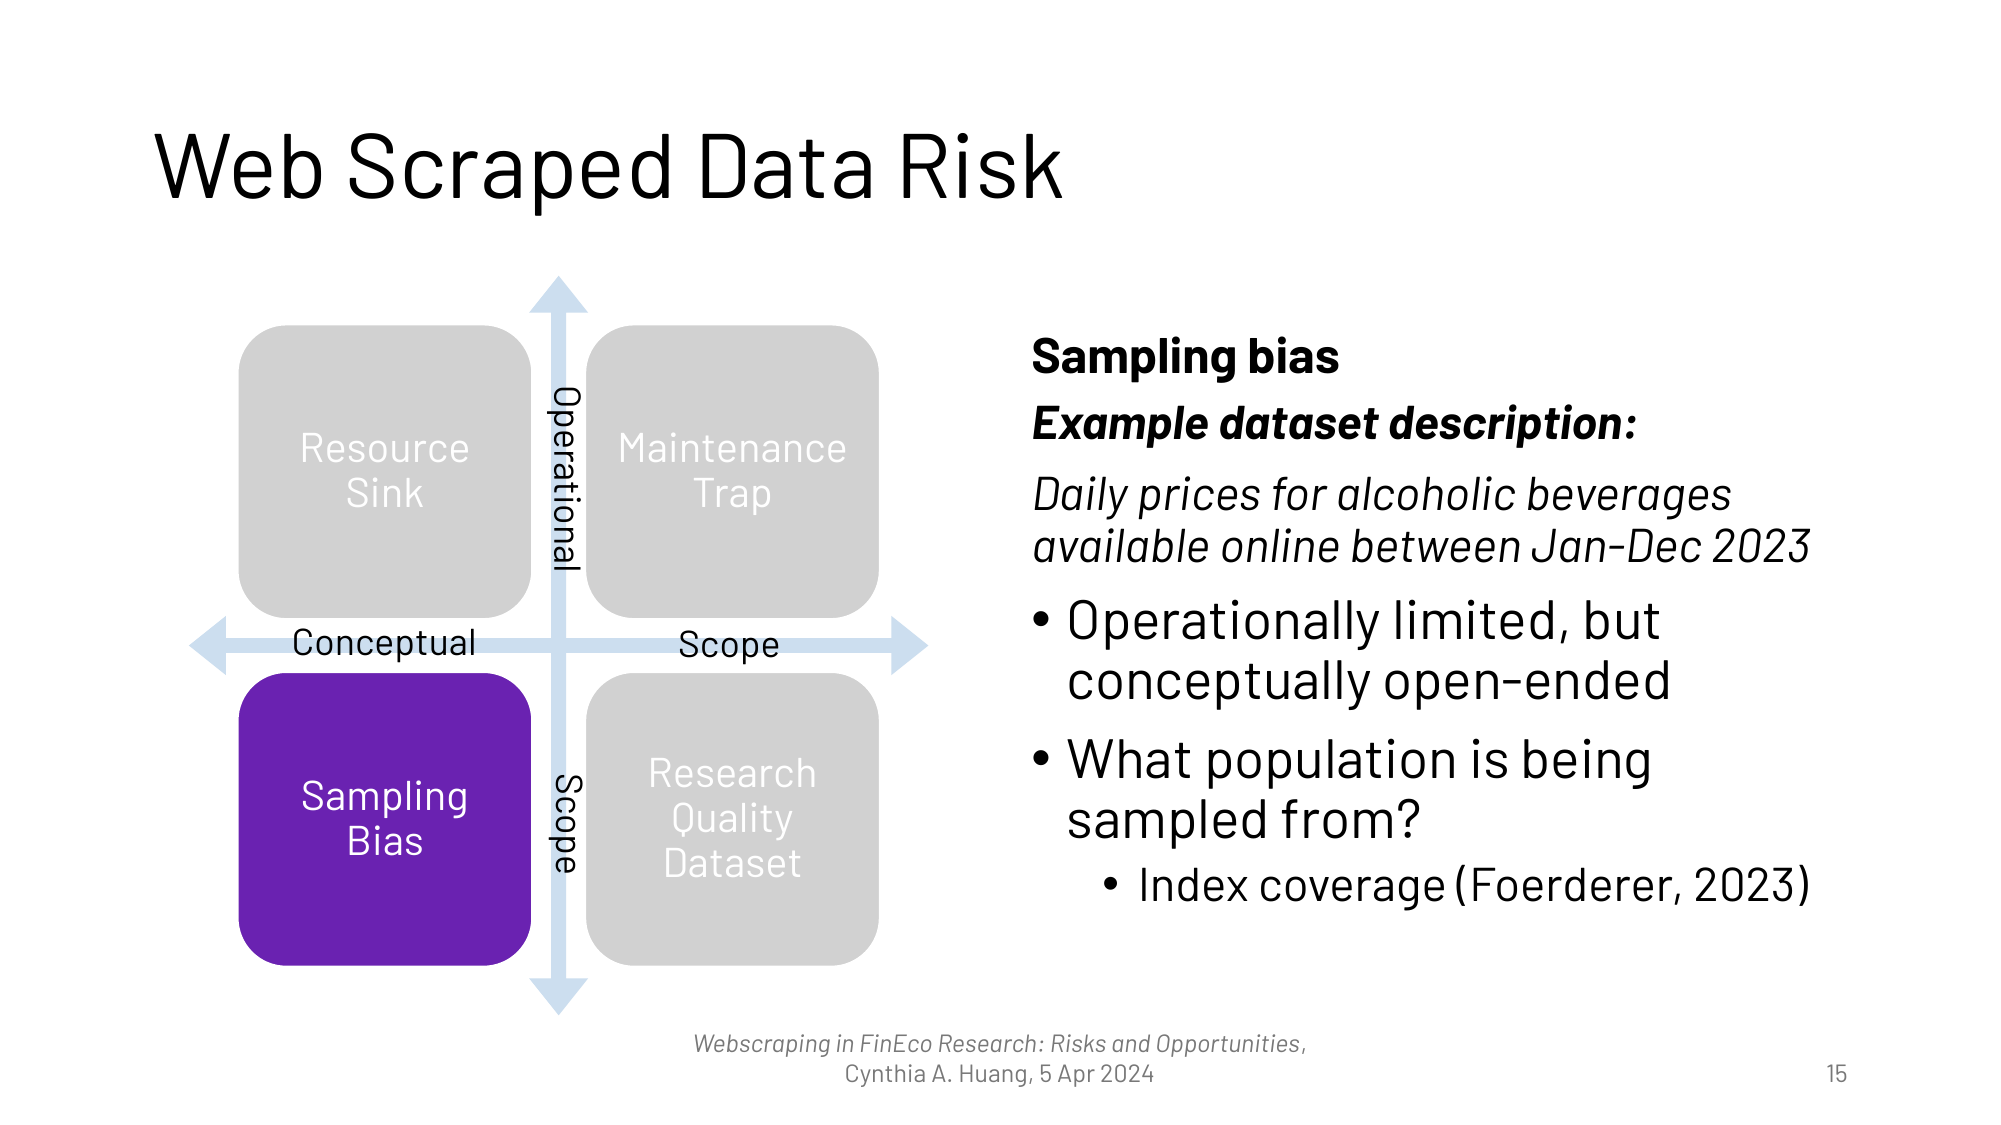

# Web Scraped Data Risk
Sampling bias

Resource Sink
Maintenance Trap
Sampling Bias
Research Quality Dataset
Operational
Conceptual
Scope
Scope
Example dataset description:
Daily prices for alcoholic beverages available online between Jan-Dec 2023
Operationally limited, but conceptually open-ended
What population is being sampled from?
Index coverage (Foerderer, 2023)

Webscraping in FinEco Research: Risks and Opportunities, Cynthia A. Huang, 5 Apr 2024

15